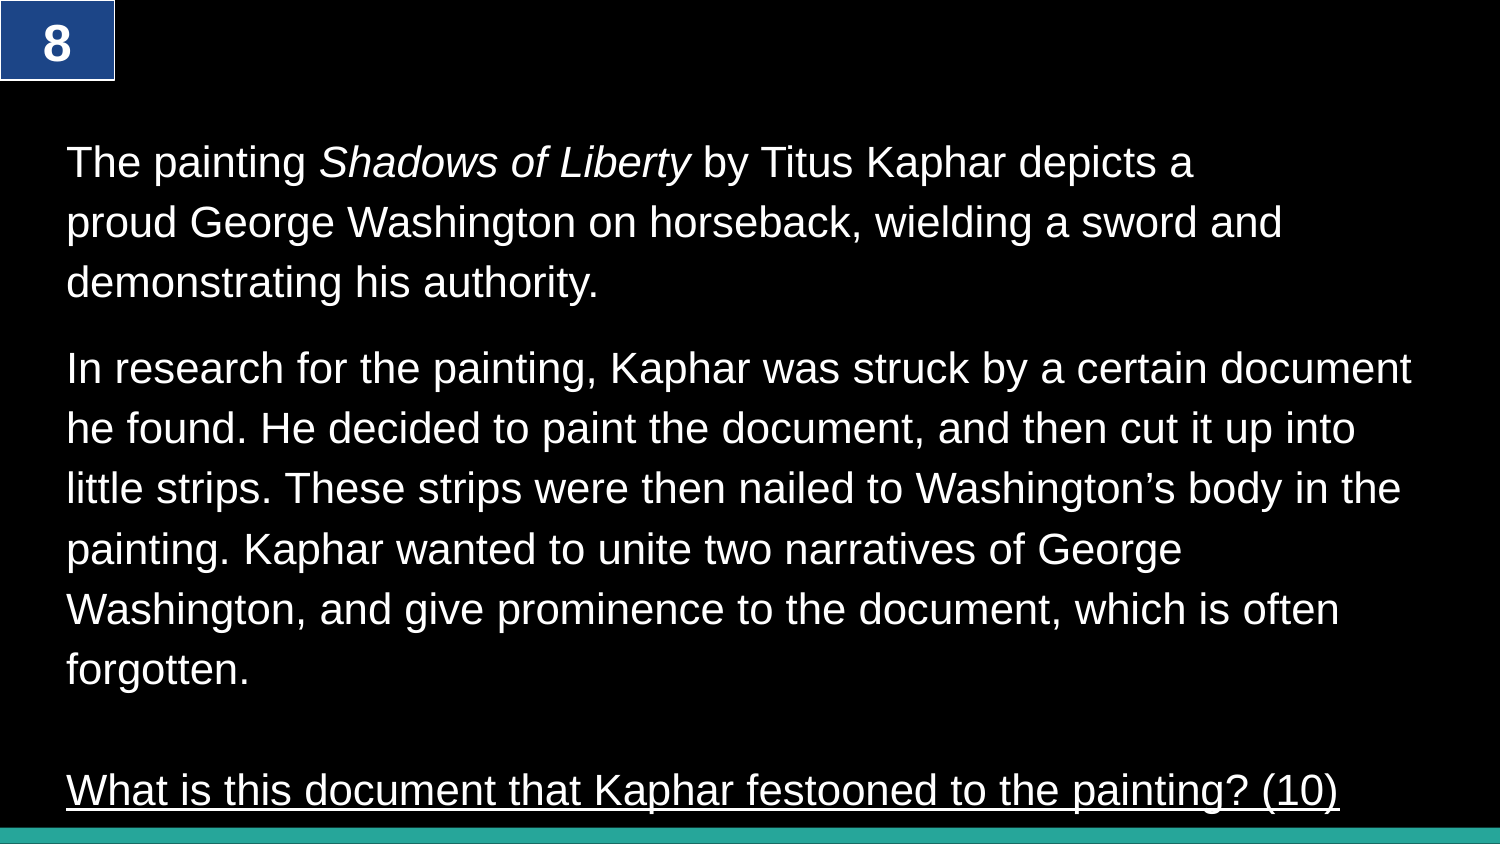

8
# The painting Shadows of Liberty by Titus Kaphar depicts a proud George Washington on horseback, wielding a sword and demonstrating his authority.
In research for the painting, Kaphar was struck by a certain document he found. He decided to paint the document, and then cut it up into little strips. These strips were then nailed to Washington’s body in the painting. Kaphar wanted to unite two narratives of George Washington, and give prominence to the document, which is often forgotten.
What is this document that Kaphar festooned to the painting? (10)